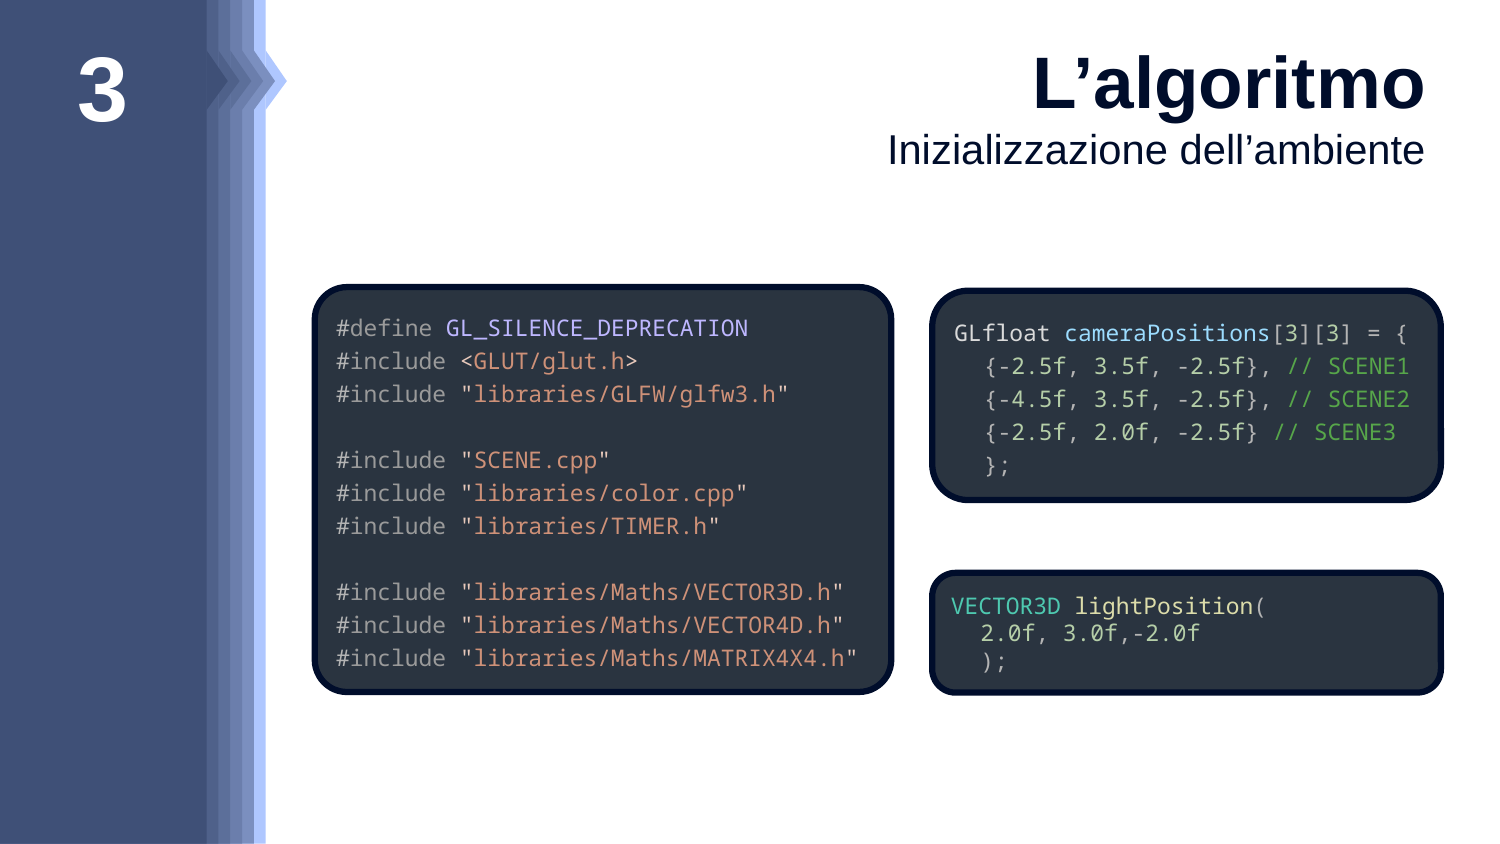

8

7

6

5

4

3

# L’algoritmo Inizializzazione dell’ambiente
#define GL_SILENCE_DEPRECATION
#include <GLUT/glut.h>
#include "libraries/GLFW/glfw3.h"

#include "SCENE.cpp"
#include "libraries/color.cpp"
#include "libraries/TIMER.h"
#include "libraries/Maths/VECTOR3D.h"
#include "libraries/Maths/VECTOR4D.h"
#include "libraries/Maths/MATRIX4X4.h"
GLfloat cameraPositions[3][3] = {
{-2.5f, 3.5f, -2.5f}, // SCENE1
{-4.5f, 3.5f, -2.5f}, // SCENE2
{-2.5f, 2.0f, -2.5f} // SCENE3
};
VECTOR3D lightPosition(
2.0f, 3.0f,-2.0f
);